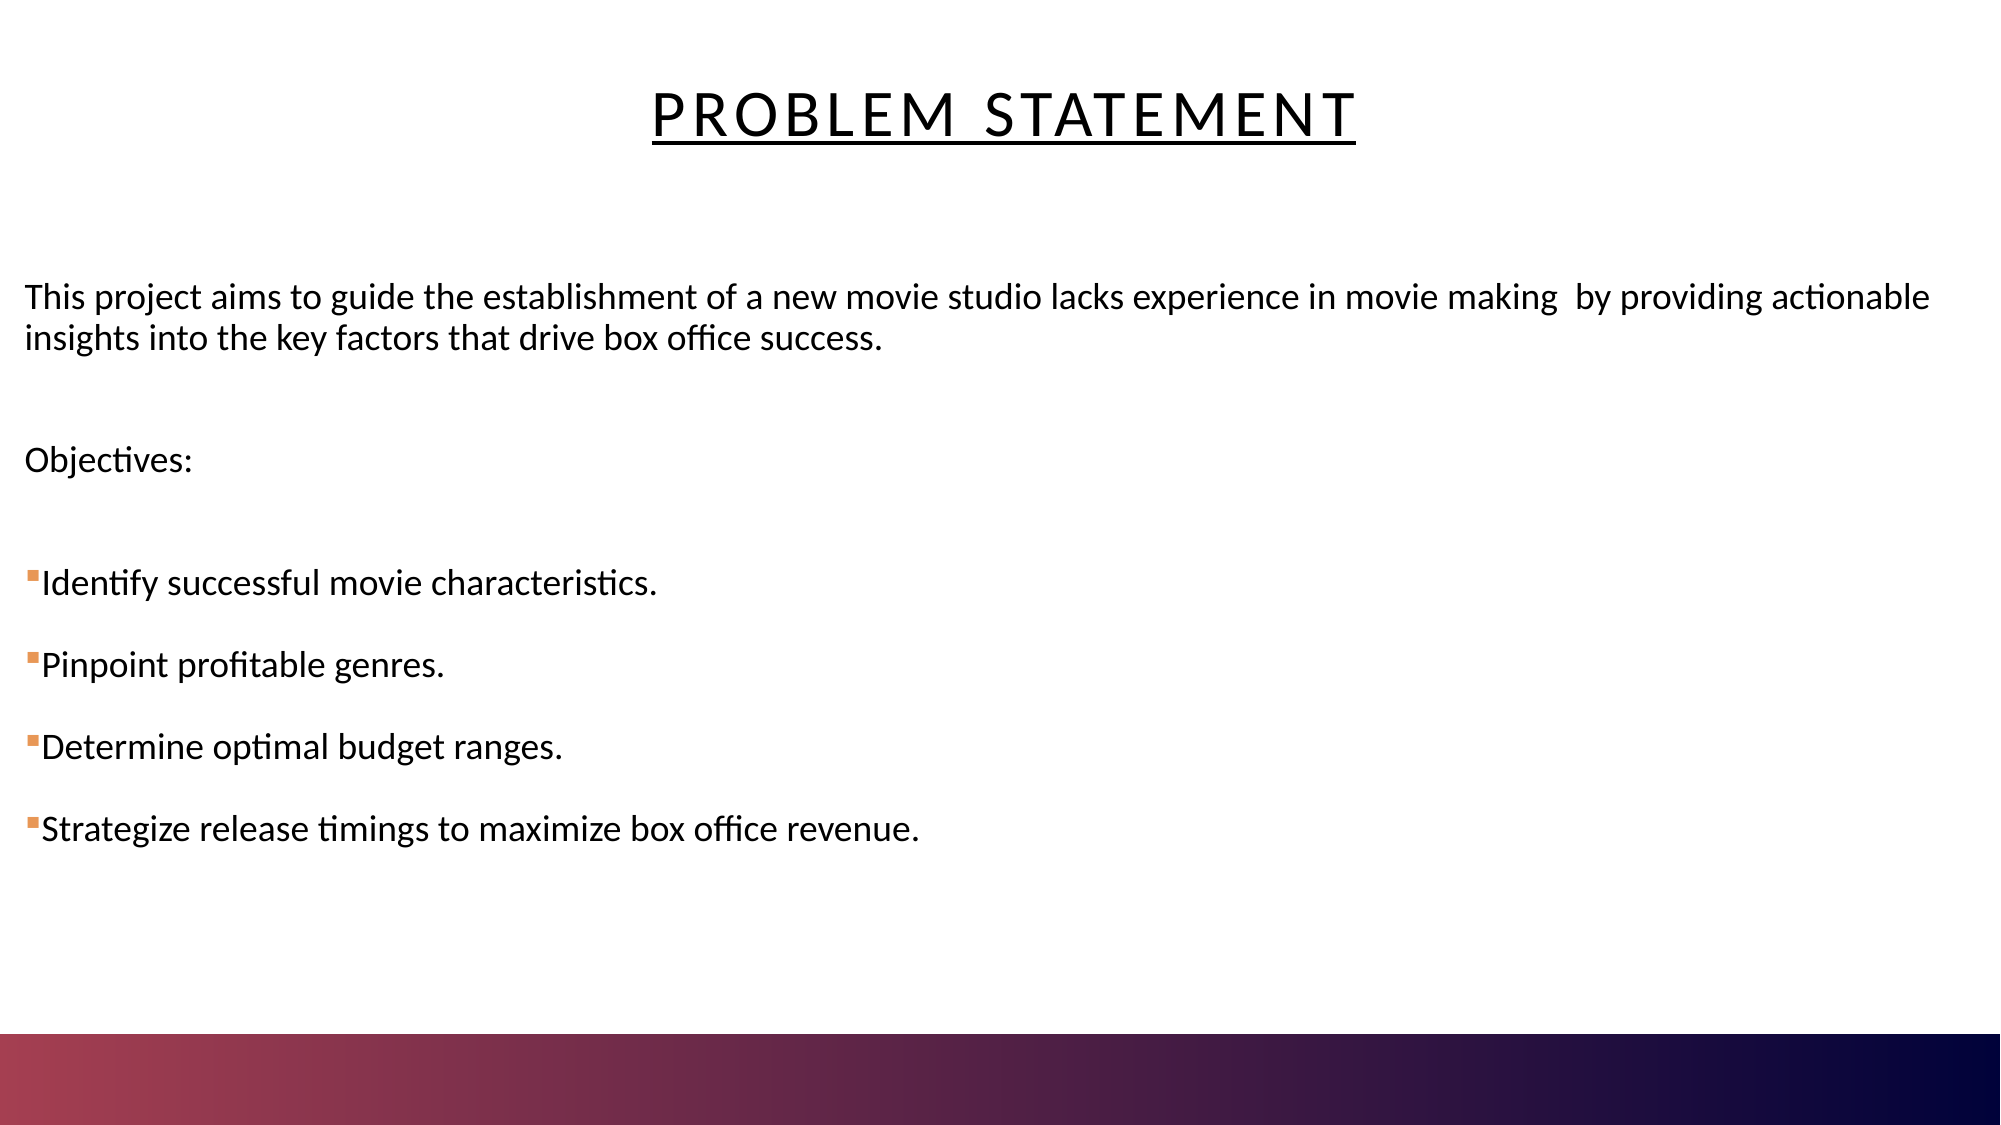

# Problem Statement

This project aims to guide the establishment of a new movie studio lacks experience in movie making  by providing actionable insights into the key factors that drive box office success.

Objectives:

Identify successful movie characteristics.
Pinpoint profitable genres.
Determine optimal budget ranges.
Strategize release timings to maximize box office revenue.